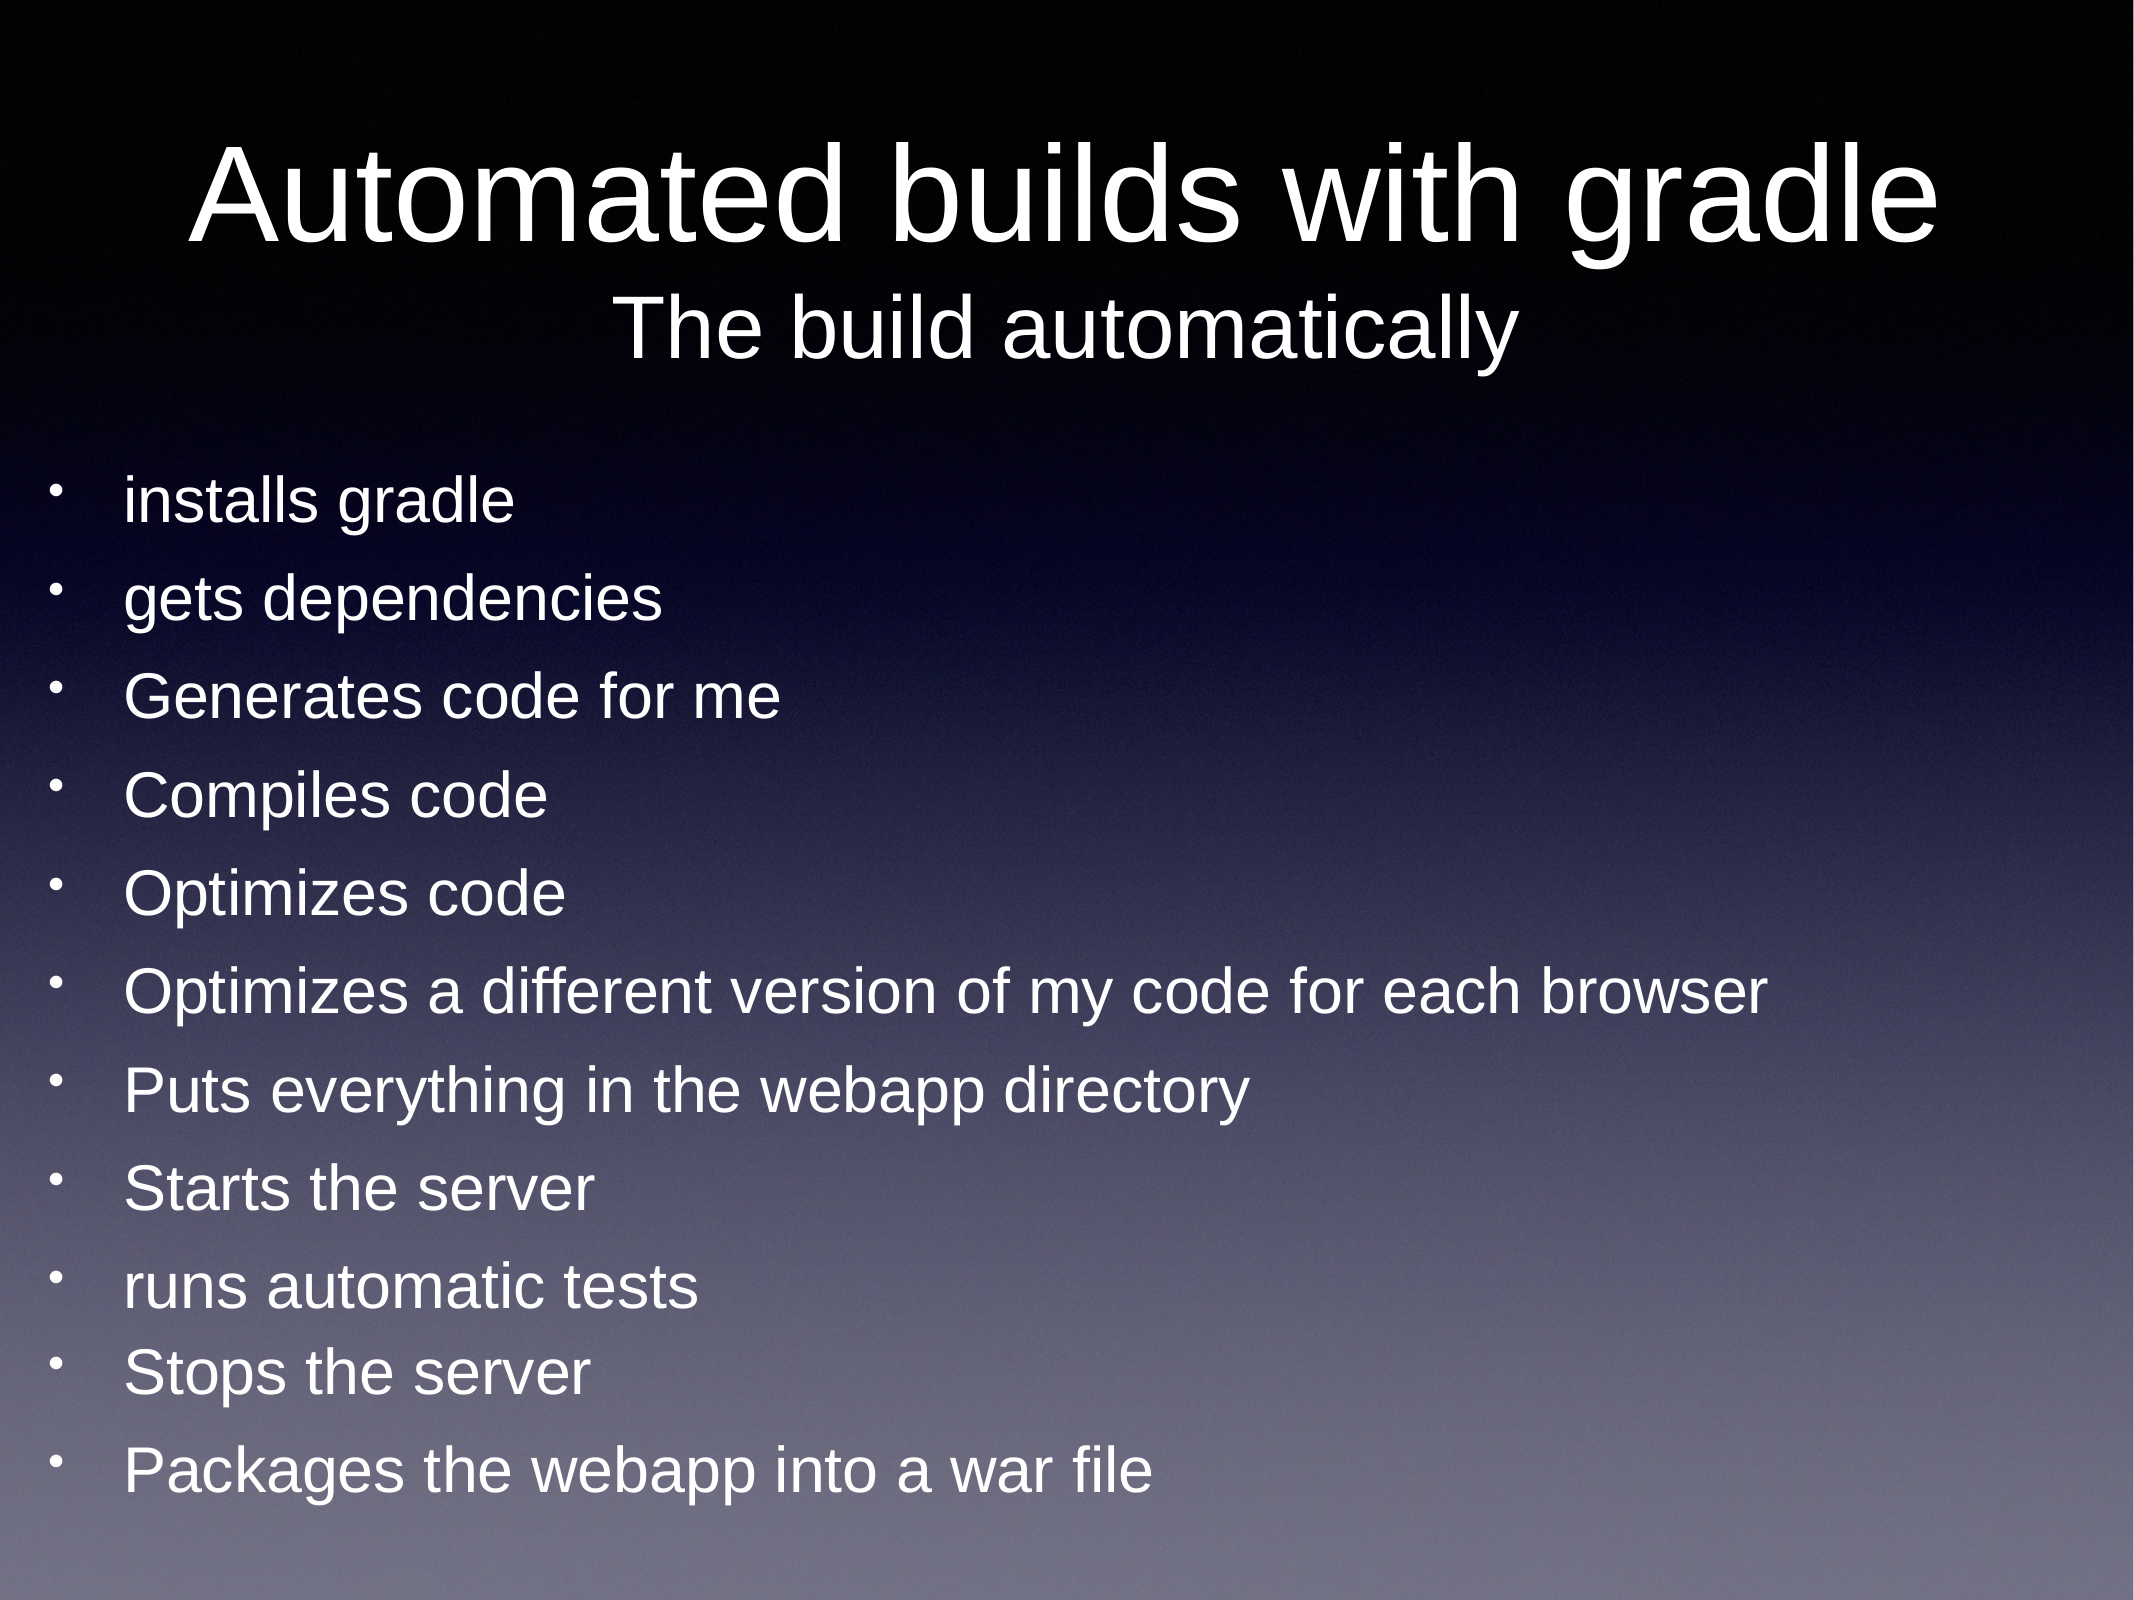

# Automated builds with gradle
The build automatically
installs gradle
gets dependencies
Generates code for me
Compiles code
Optimizes code
Optimizes a different version of my code for each browser
Puts everything in the webapp directory
Starts the server
runs automatic tests
Stops the server
Packages the webapp into a war file